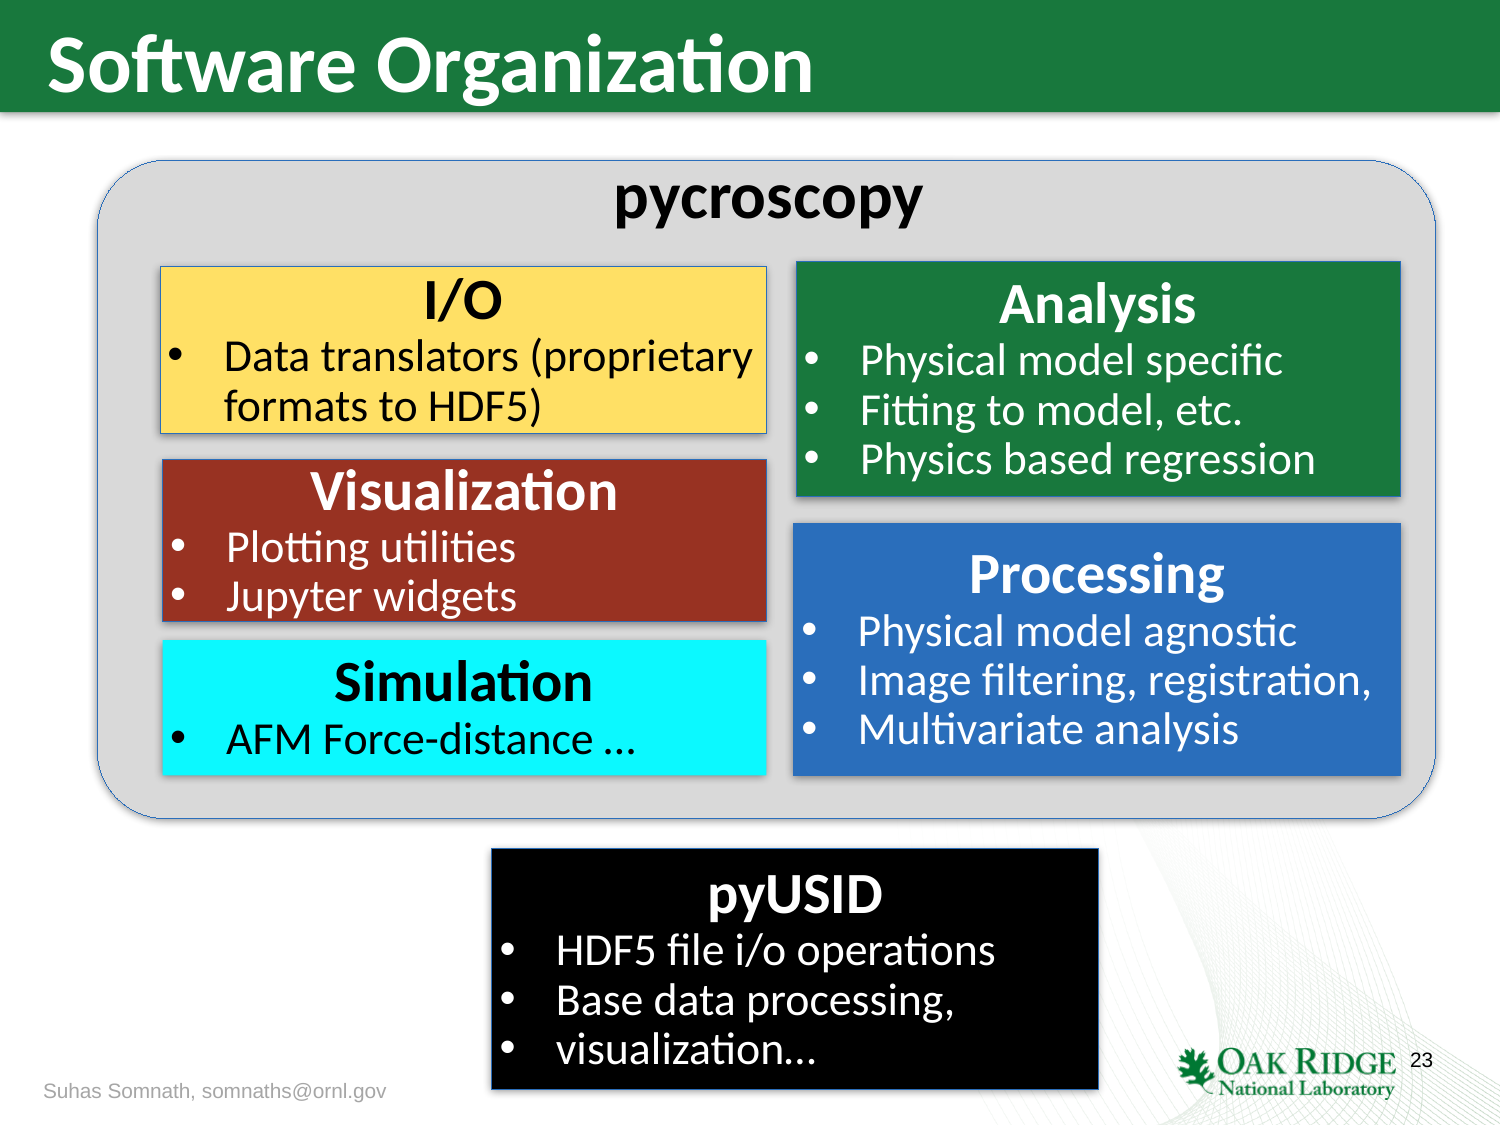

# Software Organization
pycroscopy

Analysis
Physical model specific
Fitting to model, etc.
Physics based regression
I/O
Data translators (proprietary formats to HDF5)
Visualization
Plotting utilities
Jupyter widgets
Processing
Physical model agnostic
Image filtering, registration,
Multivariate analysis
Simulation
AFM Force-distance …
pyUSID
HDF5 file i/o operations
Base data processing,
visualization…